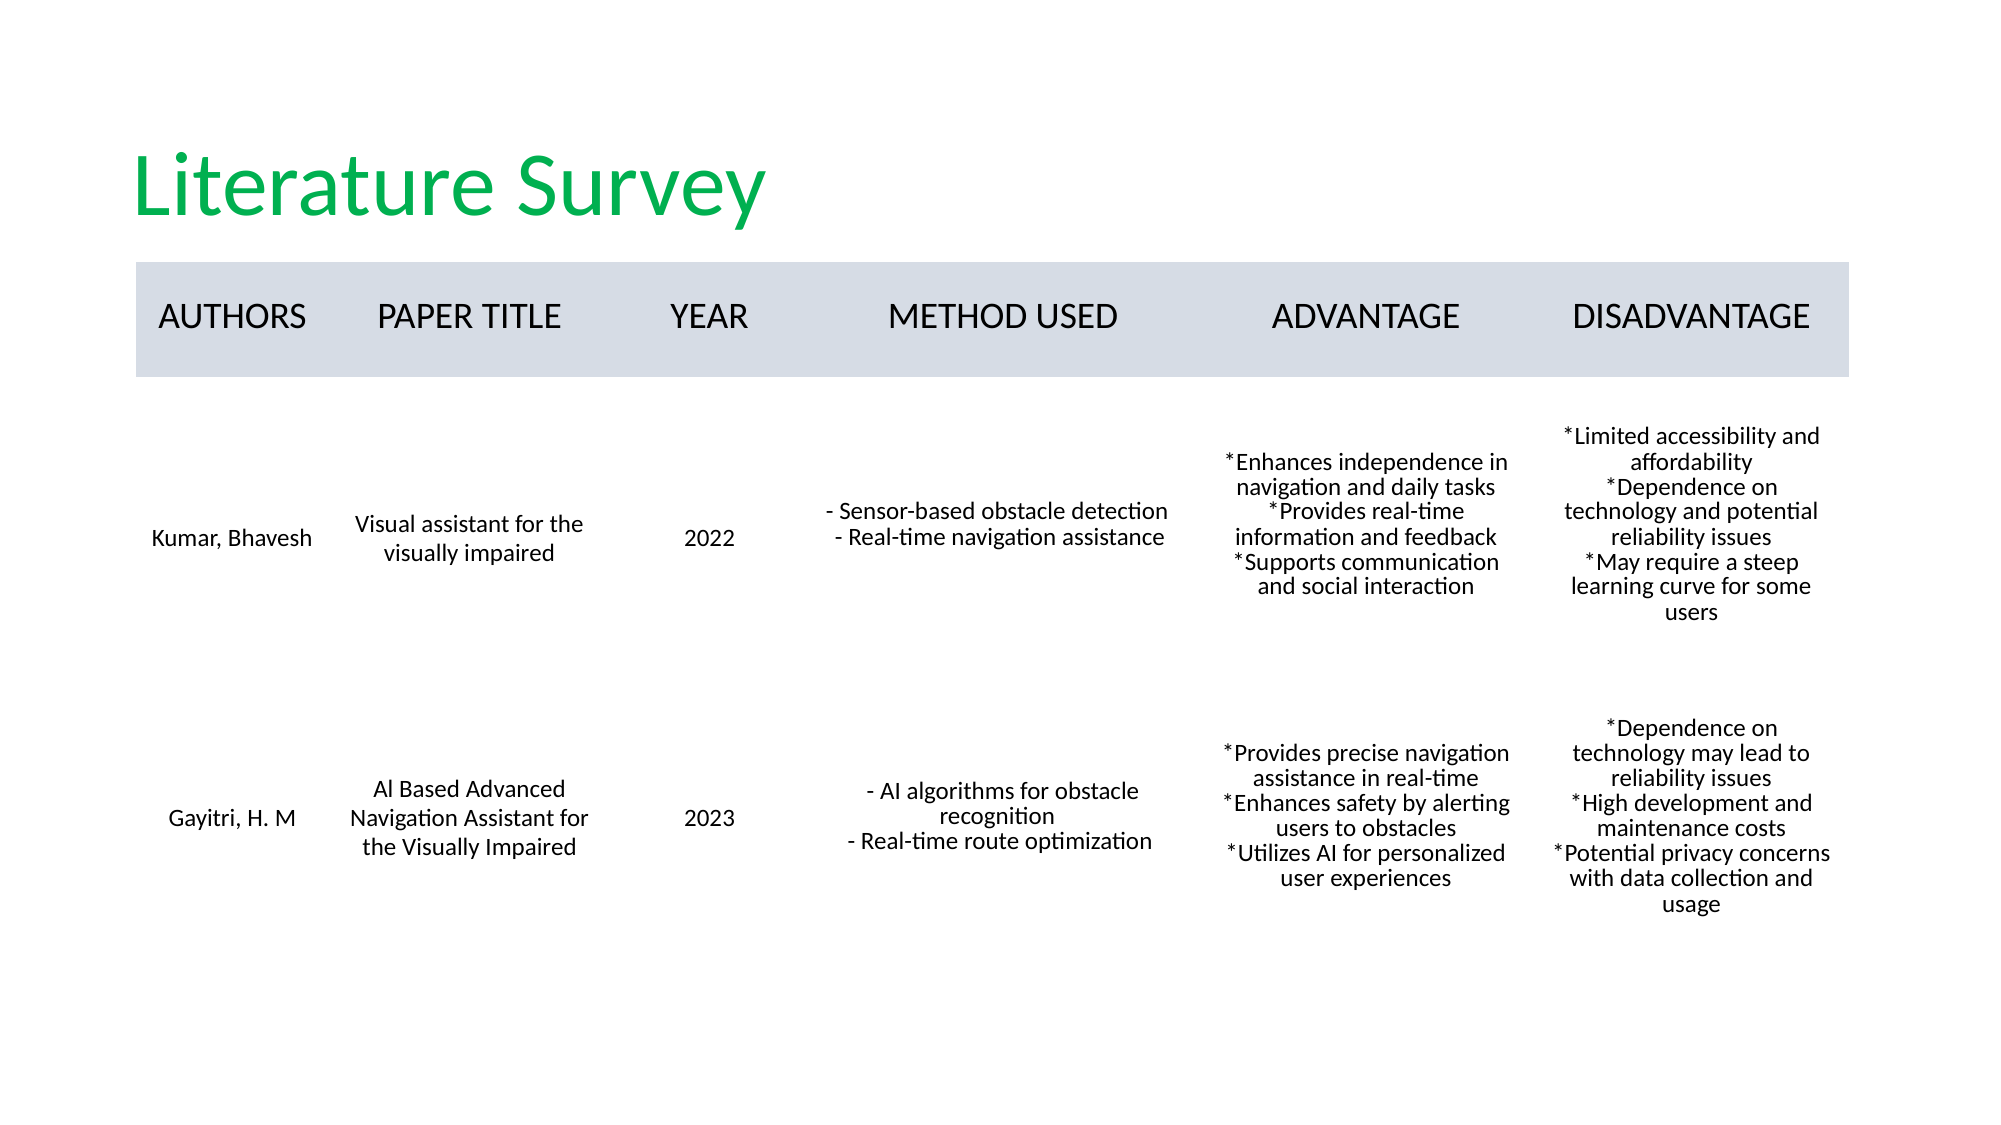

Literature Survey 3
| AUTHORS | PAPER TITLE | YEAR | METHOD USED | ADVANTAGE | DISADVANTAGE |
| --- | --- | --- | --- | --- | --- |
| Kumar, Bhavesh | Visual assistant for the visually impaired | 2022 | - Sensor-based obstacle detection - Real-time navigation assistance | \*Enhances independence in navigation and daily tasks \*Provides real-time information and feedback \*Supports communication and social interaction | \*Limited accessibility and affordability \*Dependence on technology and potential reliability issues \*May require a steep learning curve for some users |
| Gayitri, H. M | Al Based Advanced Navigation Assistant for the Visually Impaired | 2023 | - AI algorithms for obstacle recognition - Real-time route optimization | \*Provides precise navigation assistance in real-time \*Enhances safety by alerting users to obstacles \*Utilizes AI for personalized user experiences | \*Dependence on technology may lead to reliability issues \*High development and maintenance costs \*Potential privacy concerns with data collection and usage |